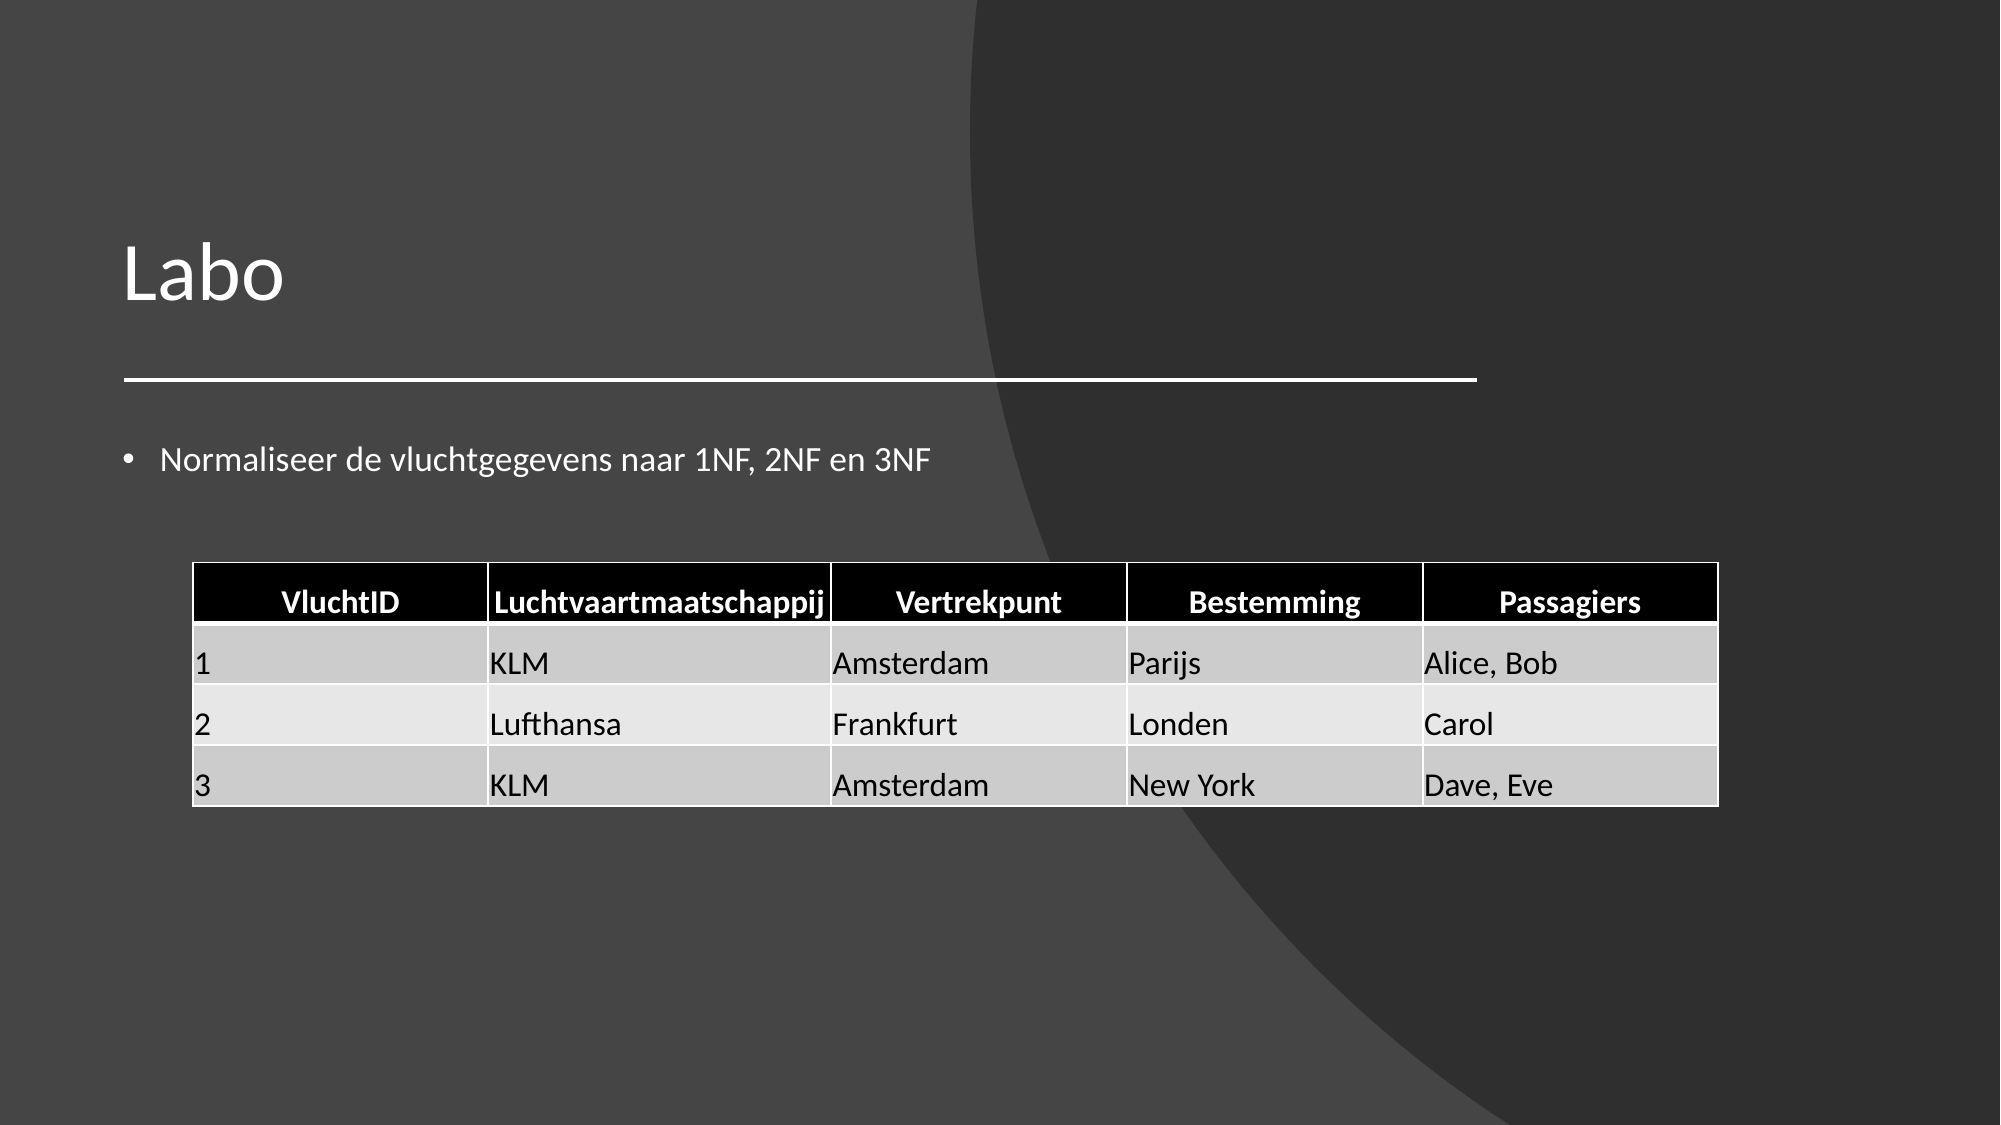

# Labo
Normaliseer de vluchtgegevens naar 1NF, 2NF en 3NF
| VluchtID | Luchtvaartmaatschappij | Vertrekpunt | Bestemming | Passagiers |
| --- | --- | --- | --- | --- |
| 1 | KLM | Amsterdam | Parijs | Alice, Bob |
| 2 | Lufthansa | Frankfurt | Londen | Carol |
| 3 | KLM | Amsterdam | New York | Dave, Eve |